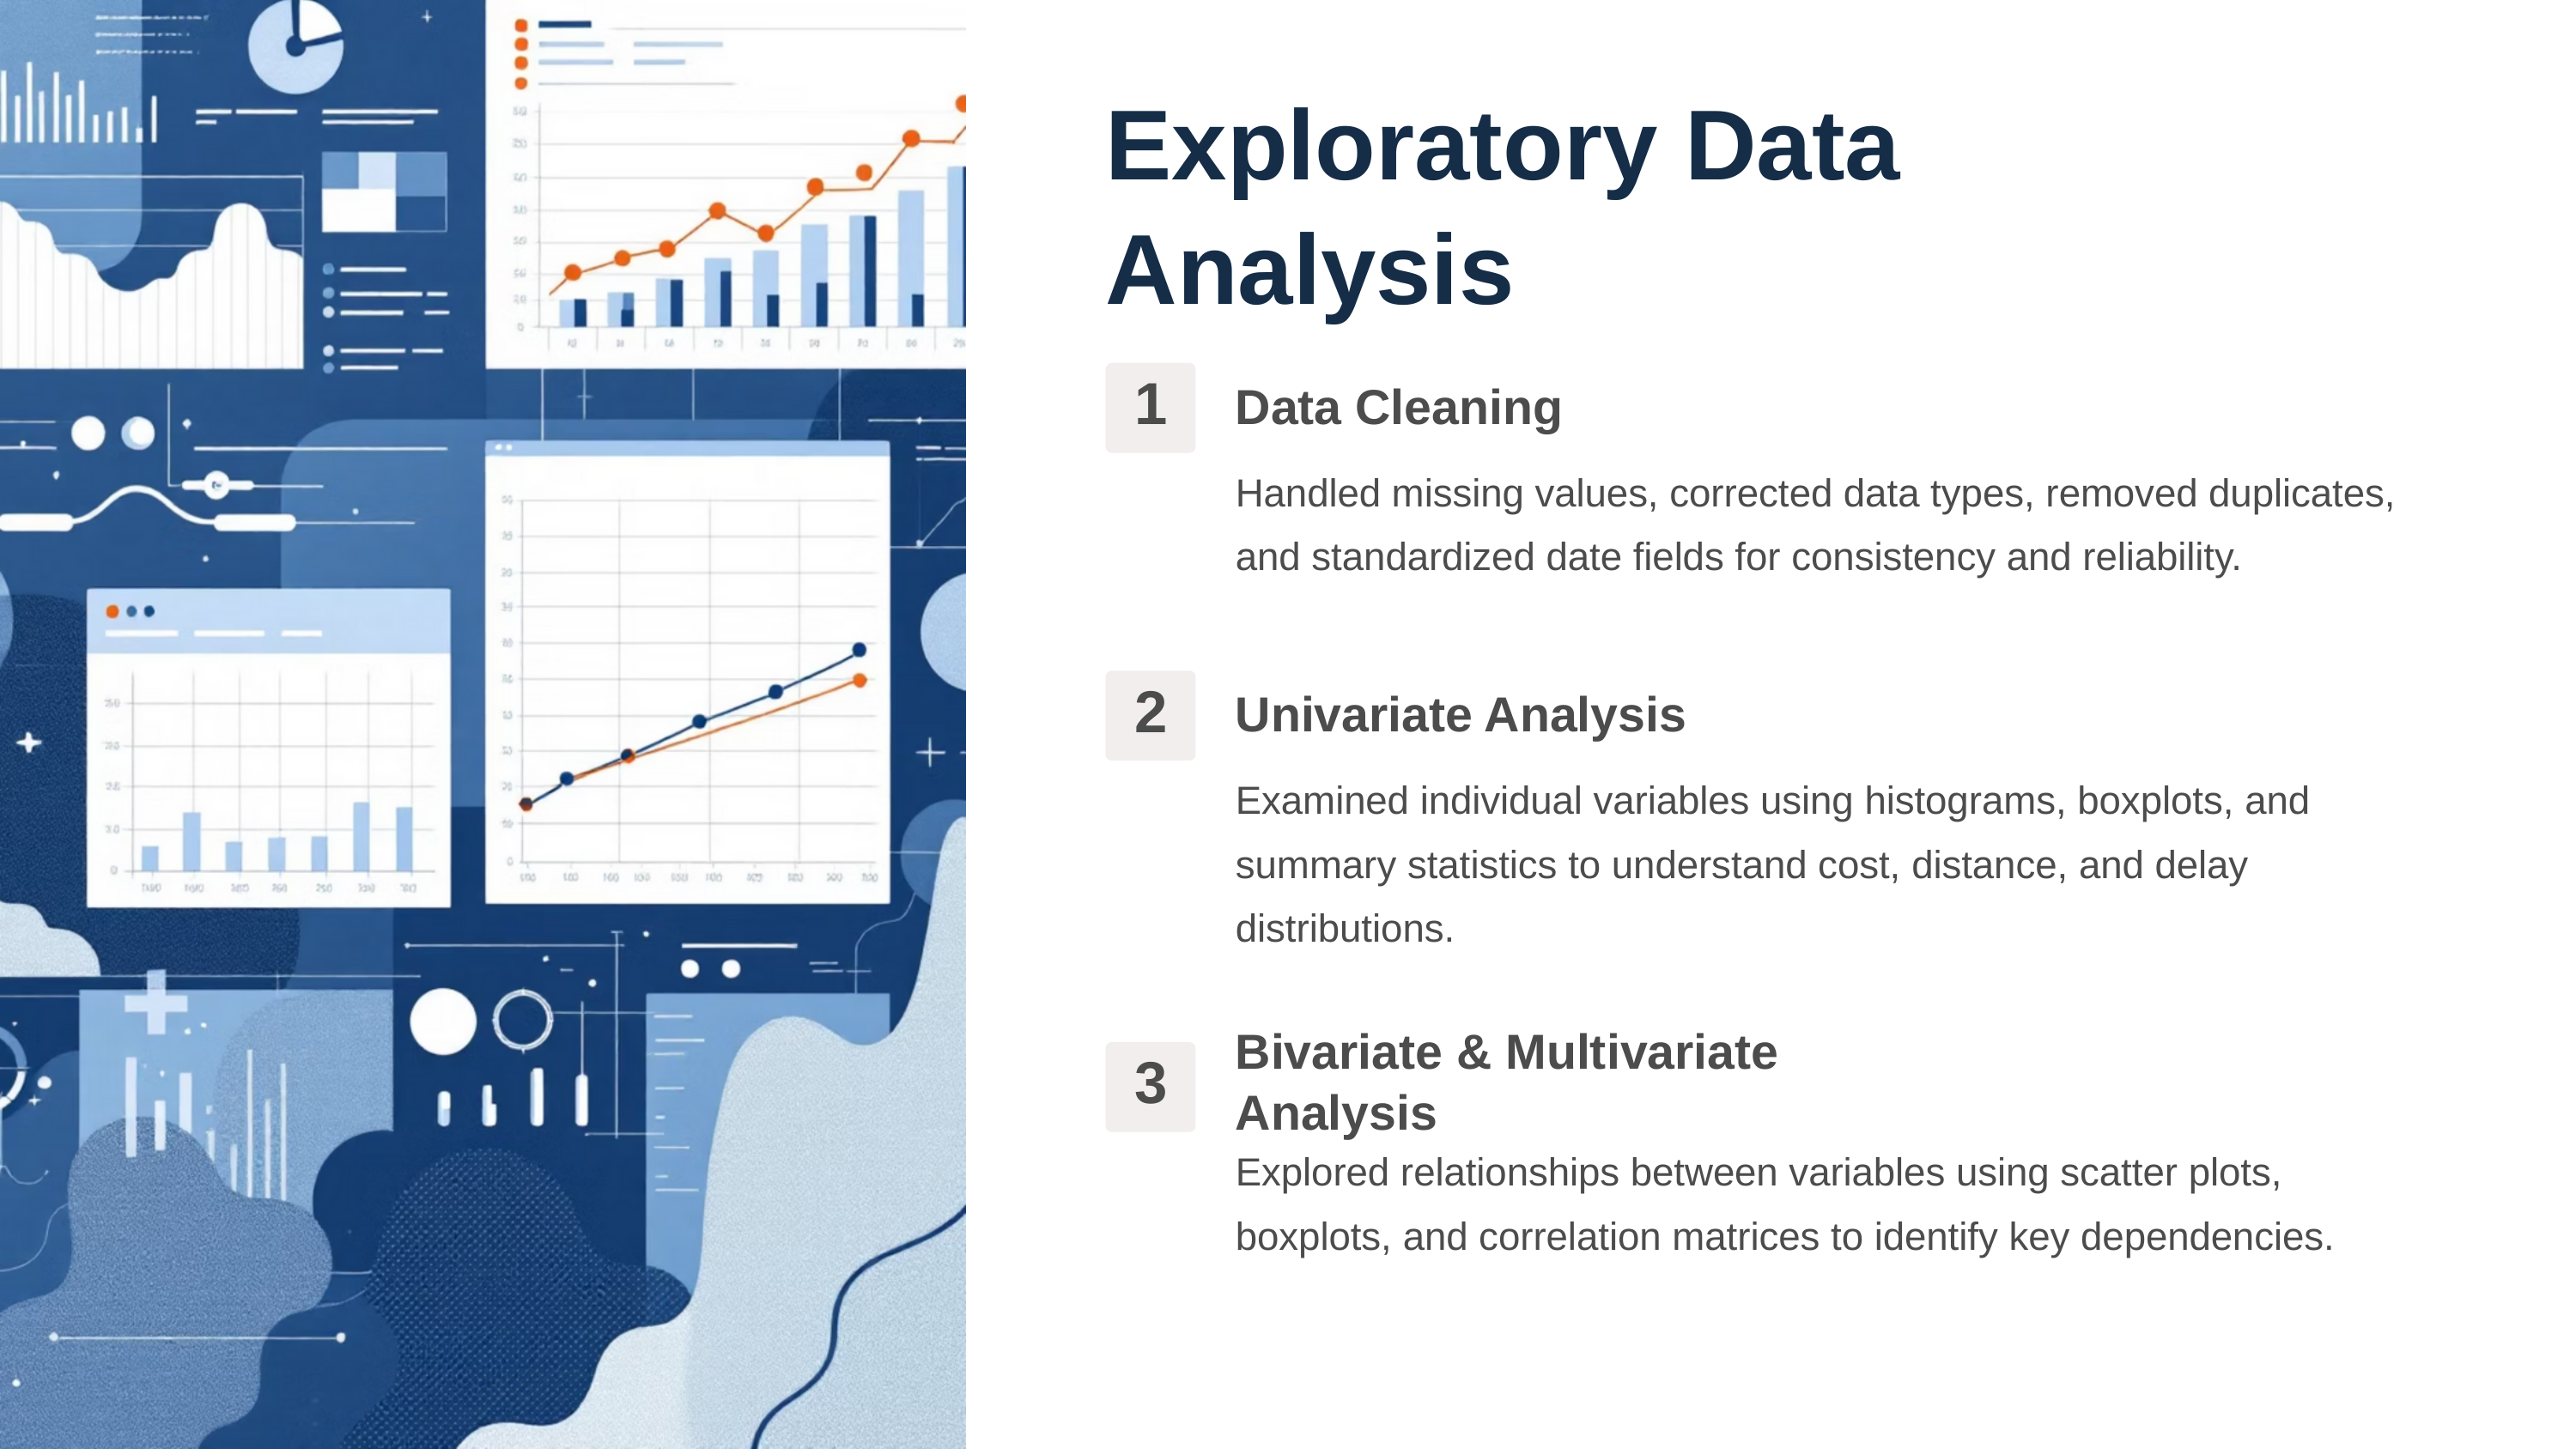

Exploratory Data Analysis

Data Cleaning
1
Handled missing values, corrected data types, removed duplicates, and standardized date fields for consistency and reliability.

Univariate Analysis
2
Examined individual variables using histograms, boxplots, and summary statistics to understand cost, distance, and delay distributions.
Bivariate & Multivariate Analysis

3
Explored relationships between variables using scatter plots, boxplots, and correlation matrices to identify key dependencies.